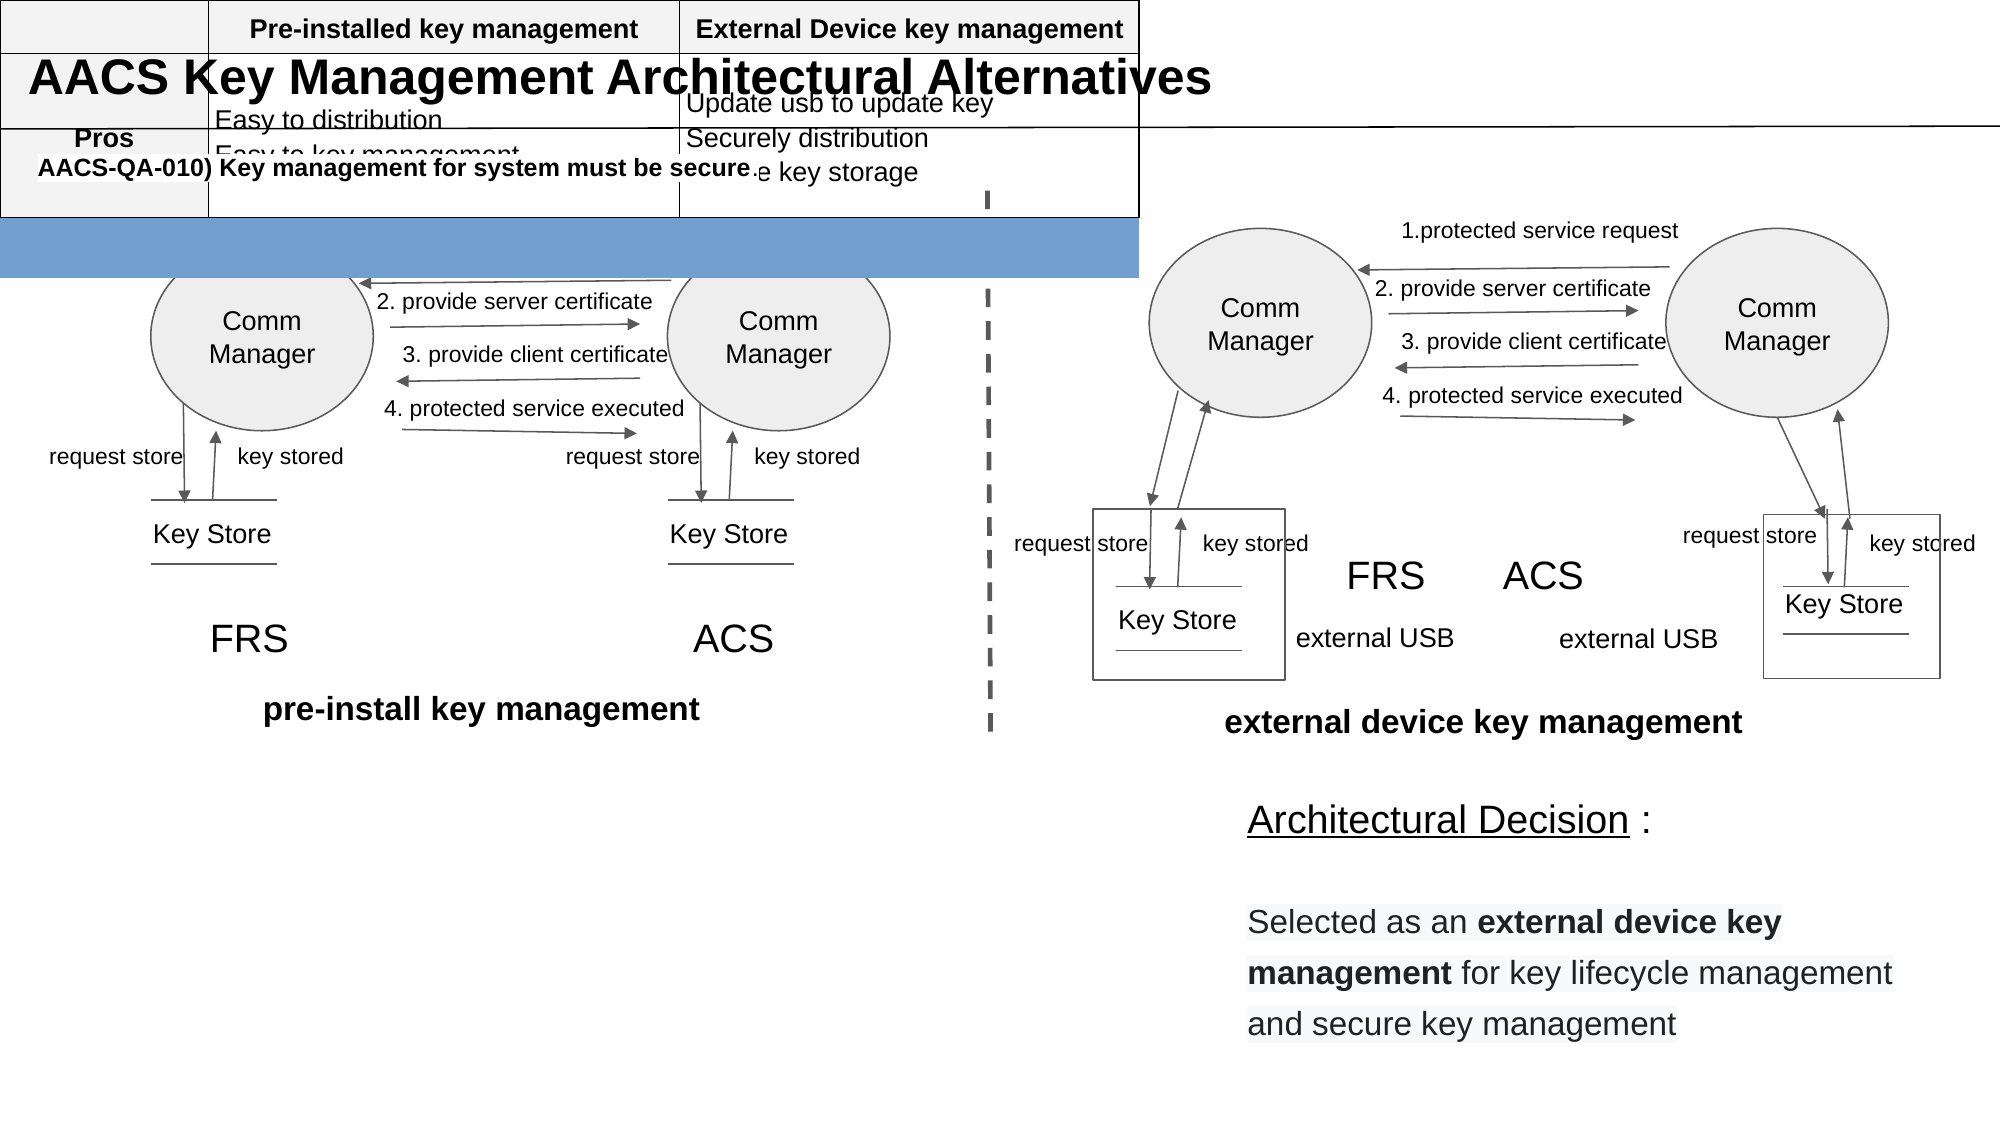

AACS Key Management Architectural Alternatives
AACS-QA-010) Key management for system must be secure.
1.protected service request
1.protected service request
Comm
Manager
Comm
Manager
Comm
Manager
Comm
Manager
2. provide server certificate
2. provide server certificate
3. provide client certificate
3. provide client certificate
4. protected service executed
4. protected service executed
request store
request store
key stored
key stored
Key Store
Key Store
request store

request store
key stored
key stored

FRS
ACS
Key Store
Key Store
FRS
ACS
external USB
external USB
pre-install key management
external device key management
|  | Pre-installed key management | External Device key management |
| --- | --- | --- |
| Pros | Easy to distribution Easy to key management | Update usb to update key Securely distribution Secure key storage |
|  |  |  |
|  |  |  |
| Cons | Update the whole program to update the key The key is easy to be exposed to risk | Physical usb key management Difficult to distribution |
Architectural Decision :

Selected as an external device key management for key lifecycle management and secure key management